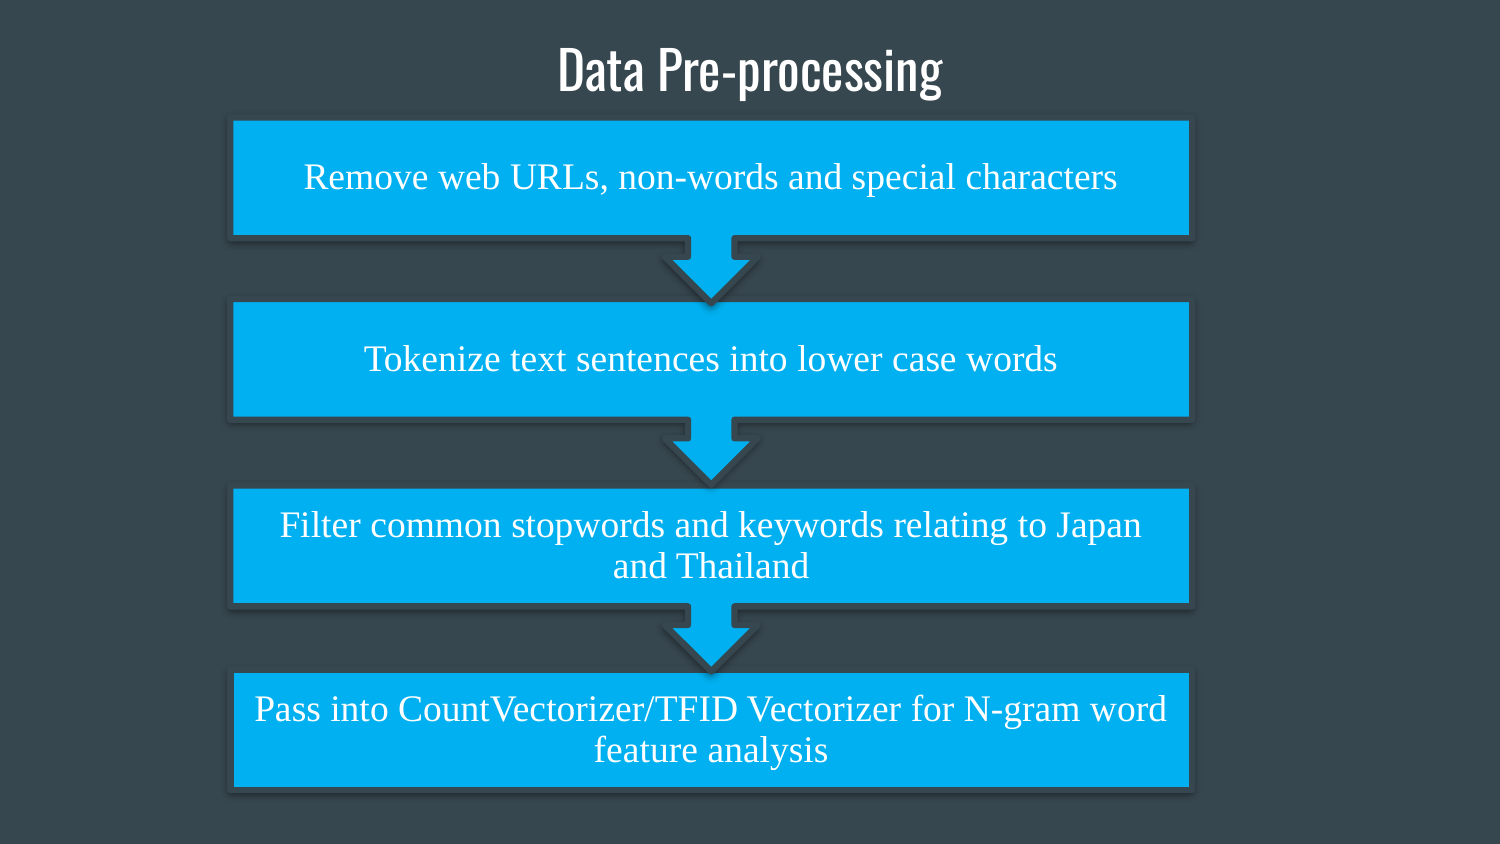

# Data Pre-processing
Pass into CountVectorizer/TFID Vectorizer for N-gram word feature analysis
Filter common stopwords and keywords relating to Japan and Thailand
Tokenize text sentences into lower case words
Remove web URLs, non-words and special characters